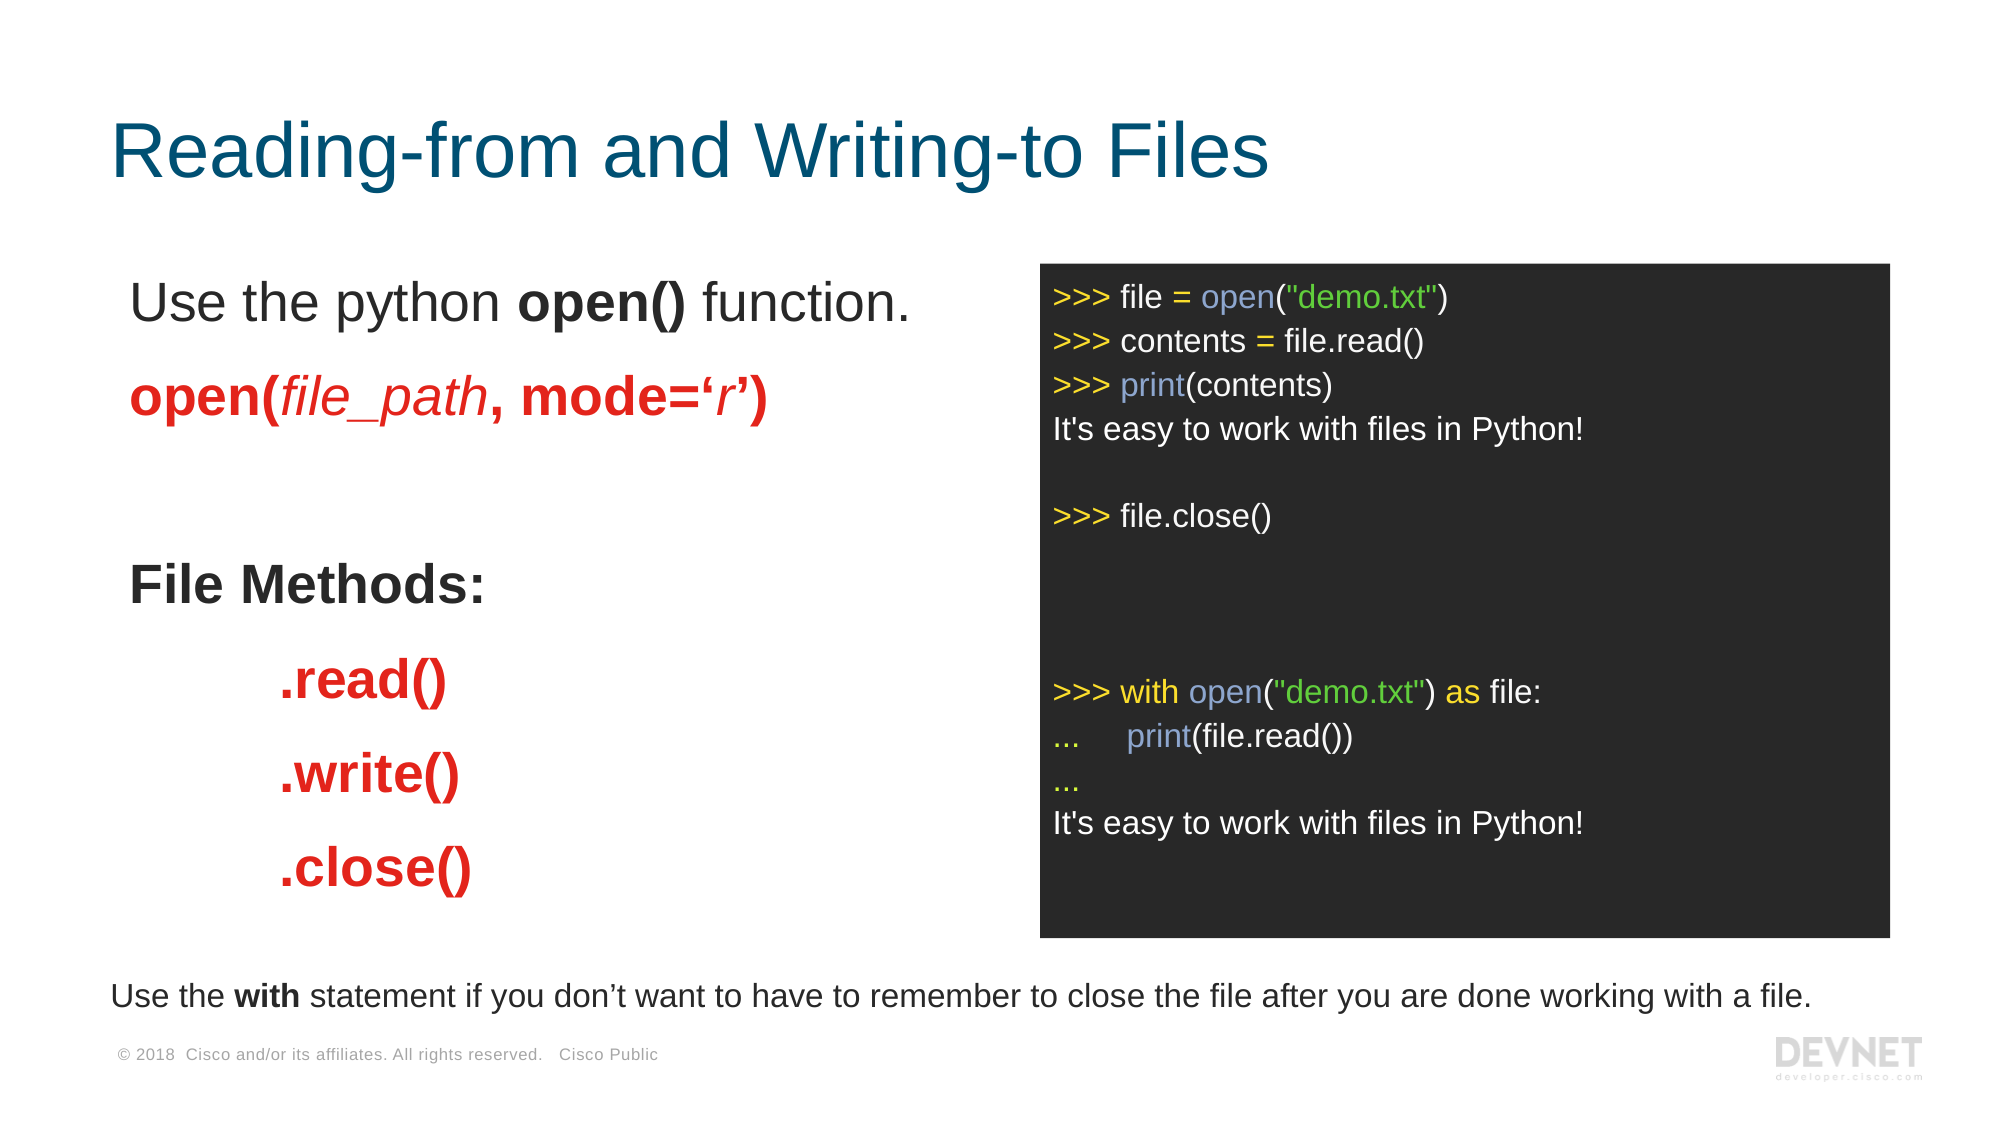

# Reading-from and Writing-to Files
Use the python open() function.
open(file_path, mode=‘r’)

File Methods:
	.read()
	.write()
	.close()
>>> file = open("demo.txt")
>>> contents = file.read()
>>> print(contents)
It's easy to work with files in Python!
>>> file.close()

>>> with open("demo.txt") as file:
...     print(file.read())
...
It's easy to work with files in Python!
Use the with statement if you don’t want to have to remember to close the file after you are done working with a file.